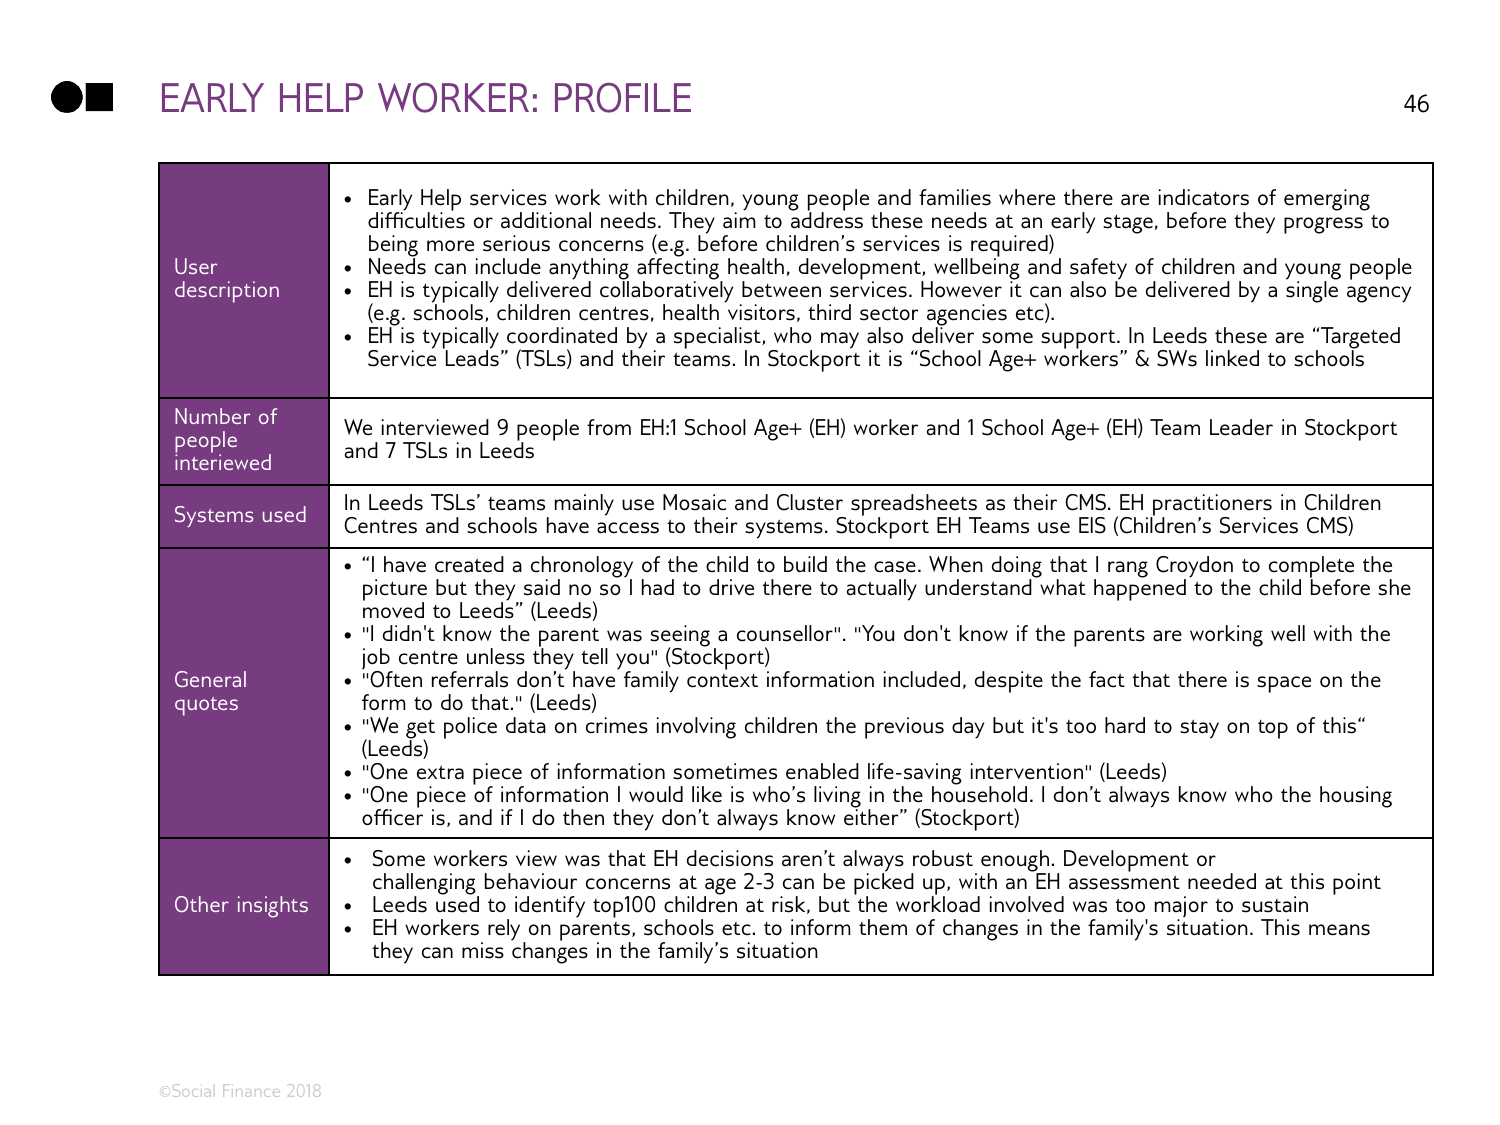

# Early Help worker: profile
46
| User description | Early Help services work with children, young people and families where there are indicators of emerging difficulties or additional needs. They aim to address these needs at an early stage, before they progress to being more serious concerns (e.g. before children’s services is required) Needs can include anything affecting health, development, wellbeing and safety of children and young people EH is typically delivered collaboratively between services. However it can also be delivered by a single agency (e.g. schools, children centres, health visitors, third sector agencies etc).  EH is typically coordinated by a specialist, who may also deliver some support. In Leeds these are “Targeted Service Leads” (TSLs) and their teams. In Stockport it is “School Age+ workers” & SWs linked to schools |
| --- | --- |
| Number of people interiewed | We interviewed 9 people from EH:1 School Age+ (EH) worker and 1 School Age+ (EH) Team Leader in Stockport and 7 TSLs in Leeds |
| Systems used | In Leeds TSLs’ teams mainly use Mosaic and Cluster spreadsheets as their CMS. EH practitioners in Children Centres and schools have access to their systems. Stockport EH Teams use EIS (Children’s Services CMS) |
| General quotes | “I have created a chronology of the child to build the case. When doing that I rang Croydon to complete the picture but they said no so I had to drive there to actually understand what happened to the child before she moved to Leeds” (Leeds) "I didn't know the parent was seeing a counsellor". "You don't know if the parents are working well with the job centre unless they tell you" (Stockport) "Often referrals don’t have family context information included, despite the fact that there is space on the form to do that." (Leeds) "We get police data on crimes involving children the previous day but it's too hard to stay on top of this“ (Leeds) "One extra piece of information sometimes enabled life-saving intervention" (Leeds) "One piece of information I would like is who’s living in the household. I don’t always know who the housing officer is, and if I do then they don’t always know either” (Stockport) |
| Other insights | Some workers view was that EH decisions aren’t always robust enough. Development or challenging behaviour concerns at age 2-3 can be picked up, with an EH assessment needed at this point Leeds used to identify top100 children at risk, but the workload involved was too major to sustain EH workers rely on parents, schools etc. to inform them of changes in the family's situation. This means they can miss changes in the family’s situation |